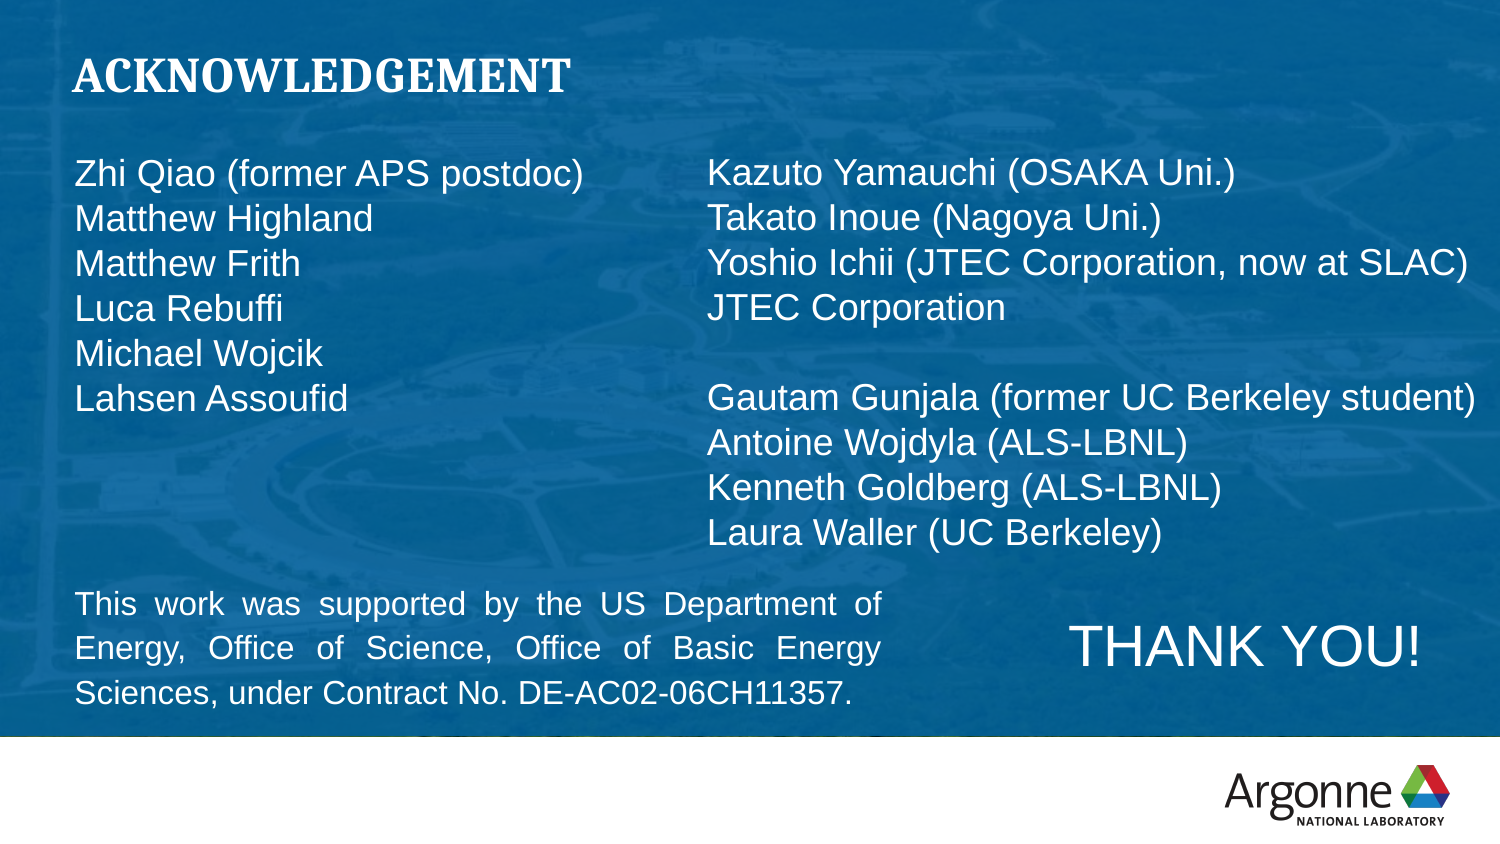

Acknowledgement
Kazuto Yamauchi (OSAKA Uni.)
Takato Inoue (Nagoya Uni.)
Yoshio Ichii (JTEC Corporation, now at SLAC)
JTEC Corporation

Gautam Gunjala (former UC Berkeley student)
Antoine Wojdyla (ALS-LBNL)
Kenneth Goldberg (ALS-LBNL)
Laura Waller (UC Berkeley)
Zhi Qiao (former APS postdoc)
Matthew Highland
Matthew Frith
Luca Rebuffi
Michael Wojcik
Lahsen Assoufid
This work was supported by the US Department of Energy, Office of Science, Office of Basic Energy Sciences, under Contract No. DE-AC02-06CH11357.
THANK YOU!